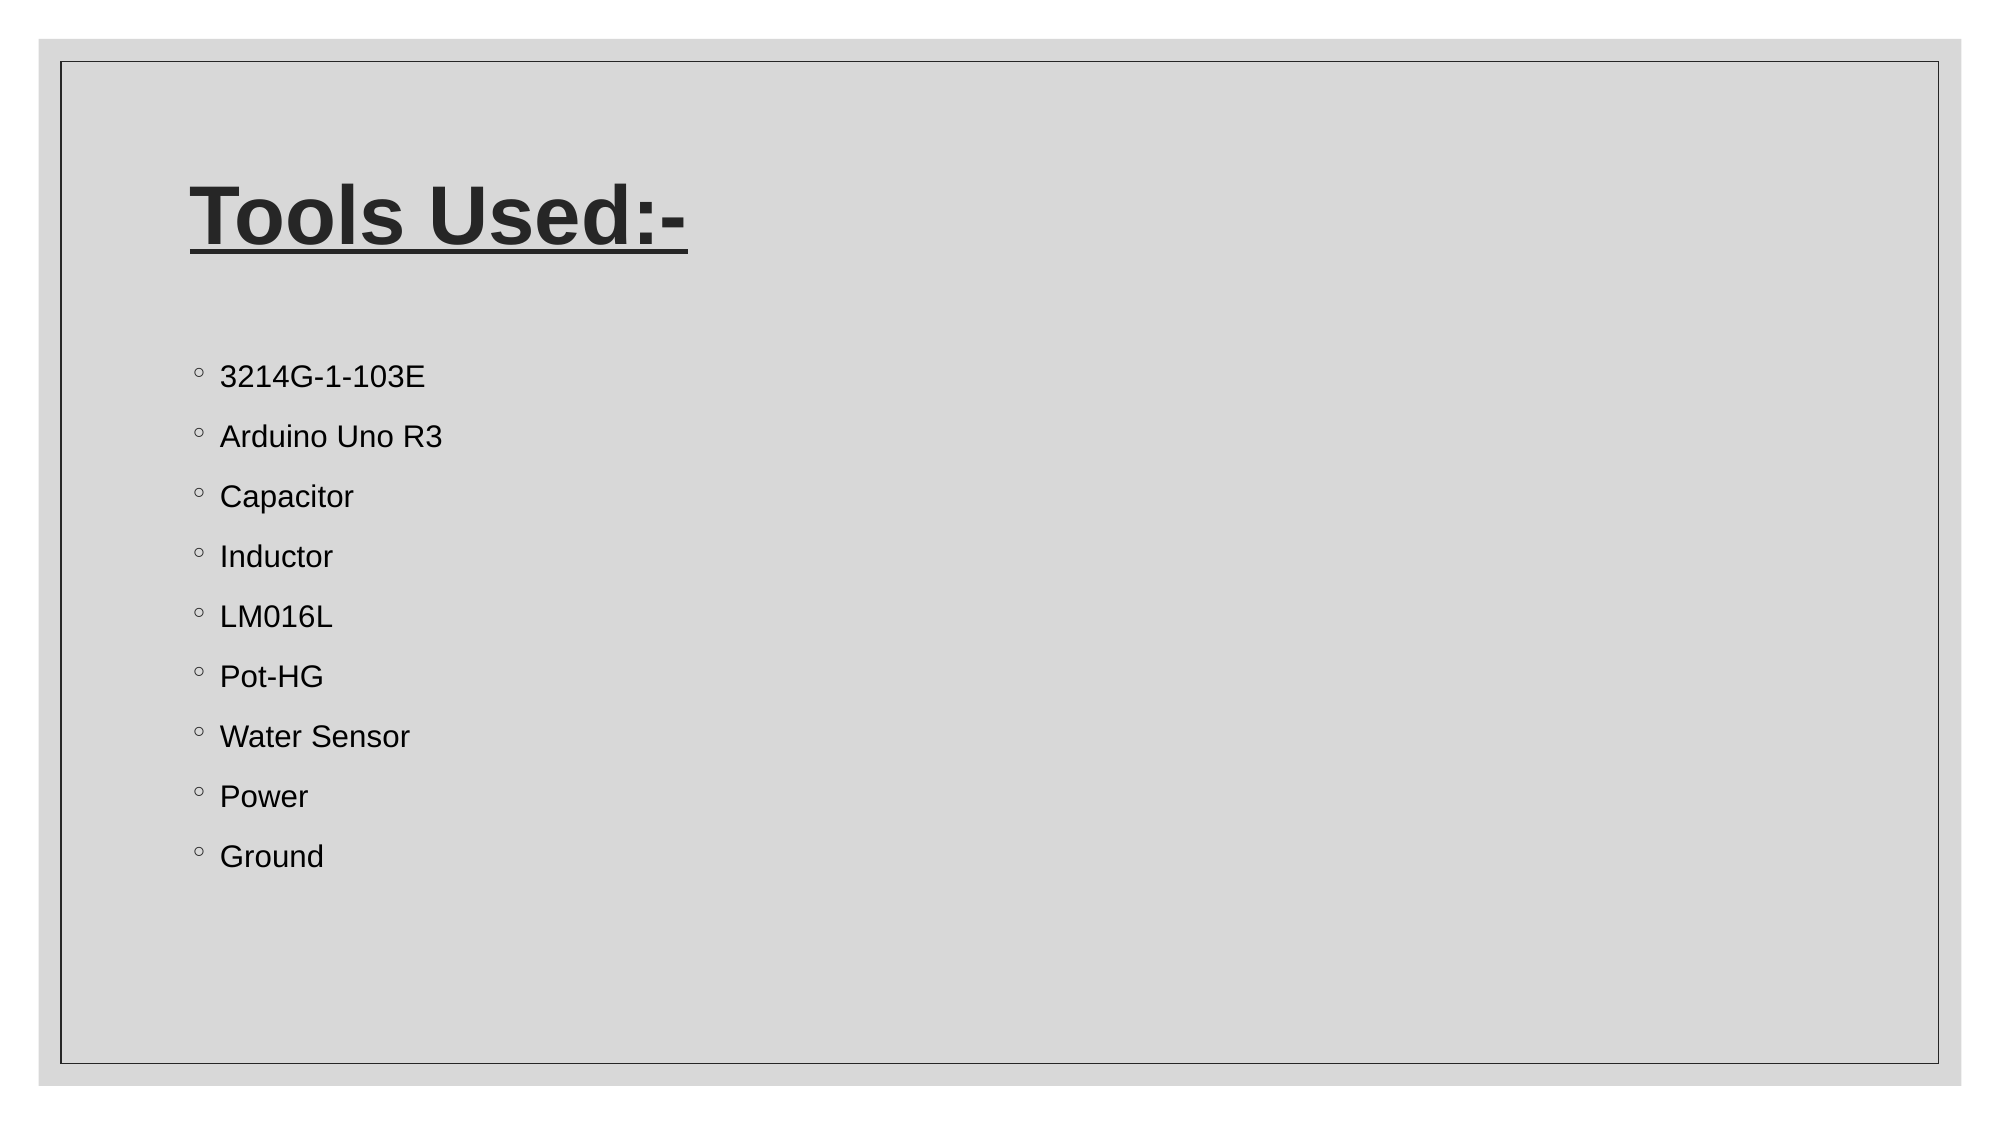

# Tools Used:-
3214G-1-103E
Arduino Uno R3
Capacitor
Inductor
LM016L
Pot-HG
Water Sensor
Power
Ground